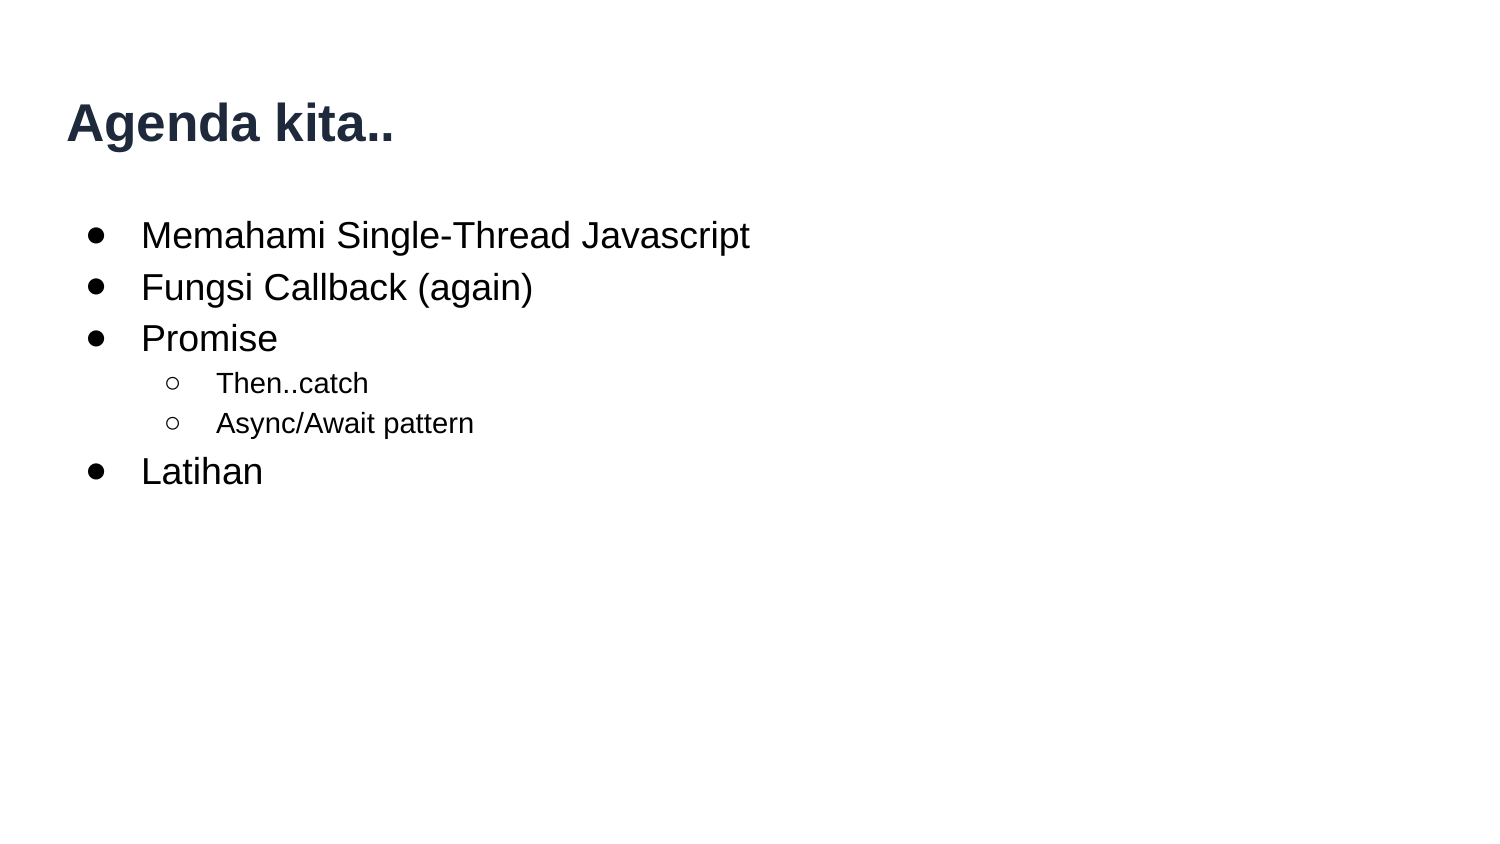

# Agenda kita..
Memahami Single-Thread Javascript
Fungsi Callback (again)
Promise
Then..catch
Async/Await pattern
Latihan